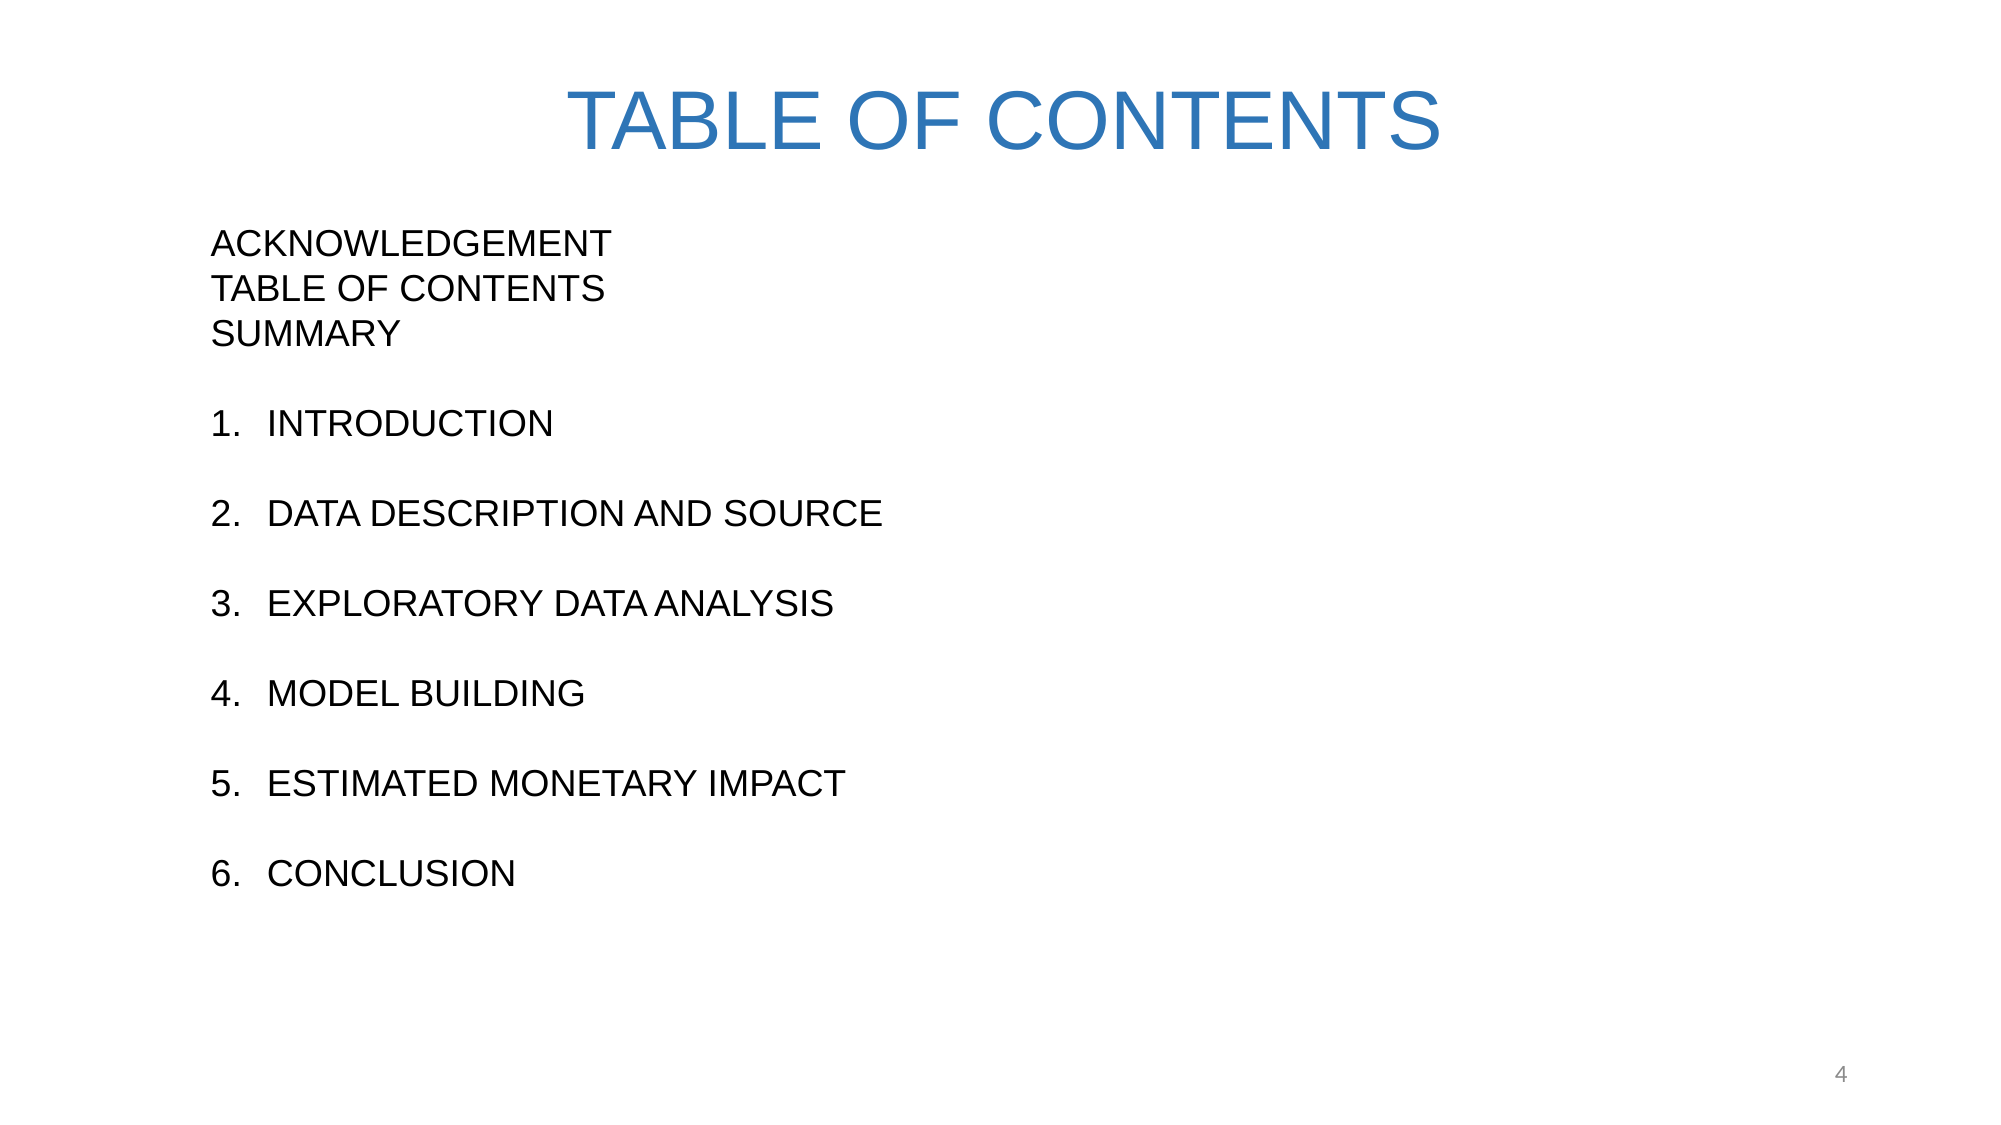

TABLE OF CONTENTS
ACKNOWLEDGEMENT
TABLE OF CONTENTS
SUMMARY

INTRODUCTION

DATA DESCRIPTION AND SOURCE

EXPLORATORY DATA ANALYSIS

MODEL BUILDING

ESTIMATED MONETARY IMPACT

CONCLUSION

4